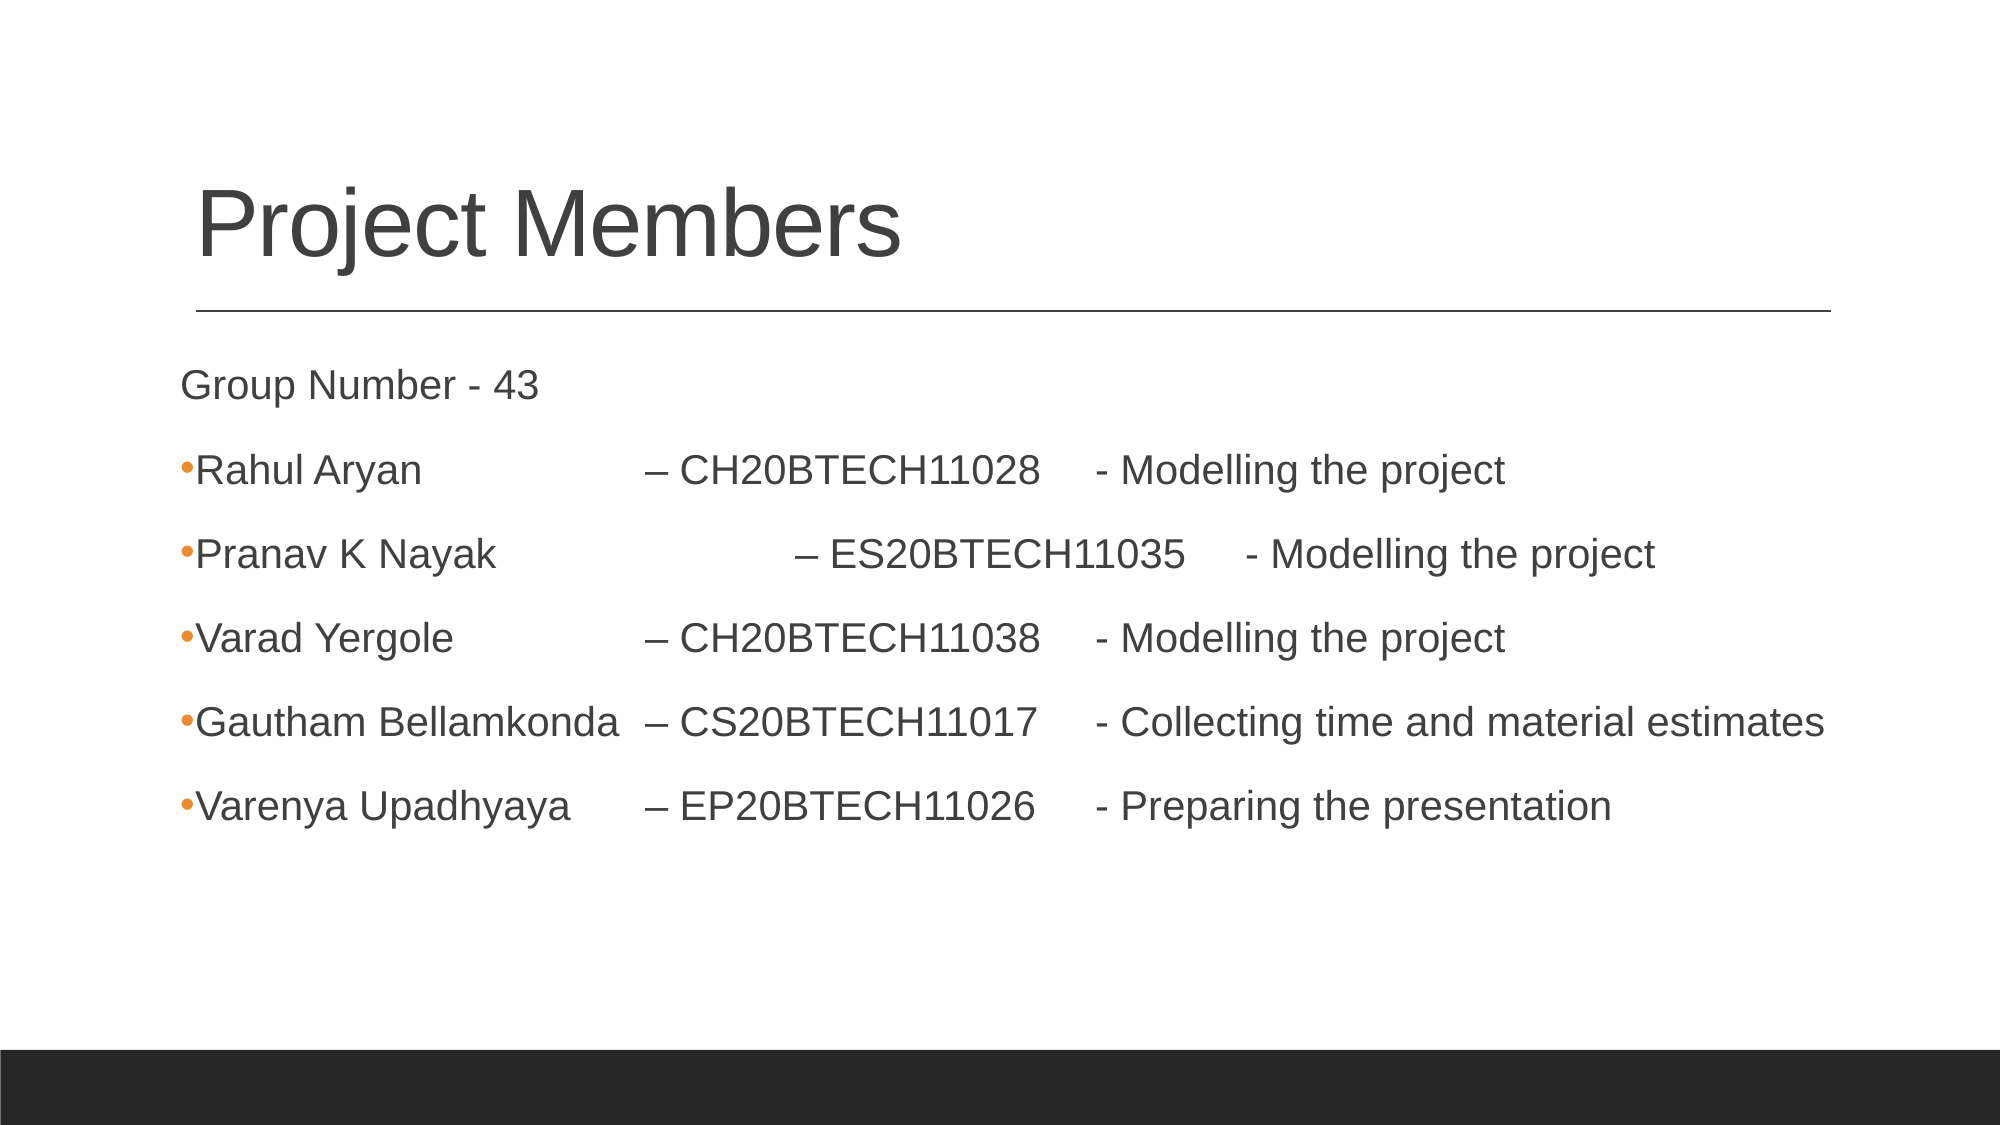

# Project Members
Group Number - 43
Rahul Aryan 		– CH20BTECH11028	- Modelling the project
Pranav K Nayak 		– ES20BTECH11035	- Modelling the project
Varad Yergole 		– CH20BTECH11038	- Modelling the project
Gautham Bellamkonda 	– CS20BTECH11017	- Collecting time and material estimates
Varenya Upadhyaya 	– EP20BTECH11026	- Preparing the presentation